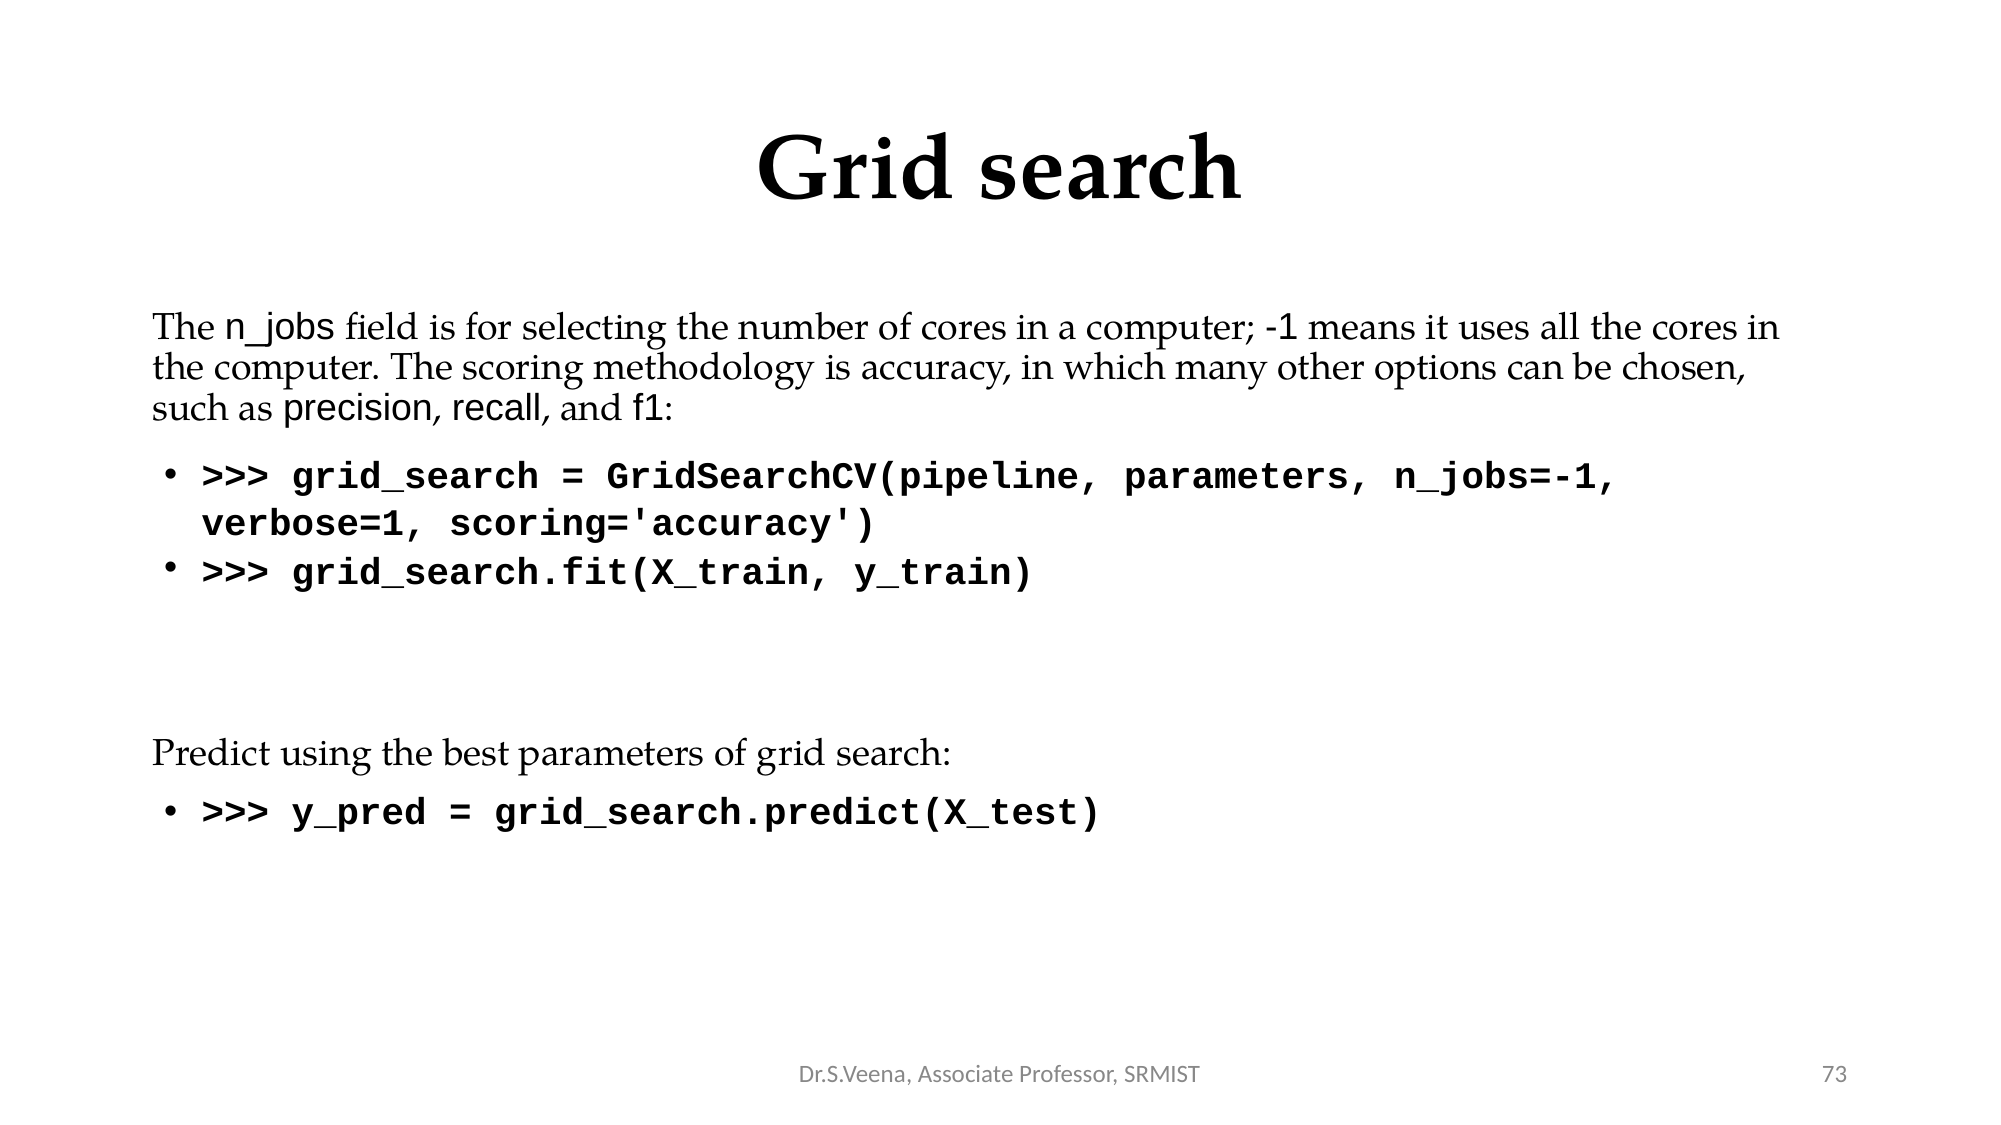

# Grid search
The n_jobs field is for selecting the number of cores in a computer; -1 means it uses all the cores in the computer. The scoring methodology is accuracy, in which many other options can be chosen, such as precision, recall, and f1:
>>> grid_search = GridSearchCV(pipeline, parameters, n_jobs=-1, verbose=1, scoring='accuracy')
>>> grid_search.fit(X_train, y_train)

Predict using the best parameters of grid search:
>>> y_pred = grid_search.predict(X_test)

Dr.S.Veena, Associate Professor, SRMIST
73